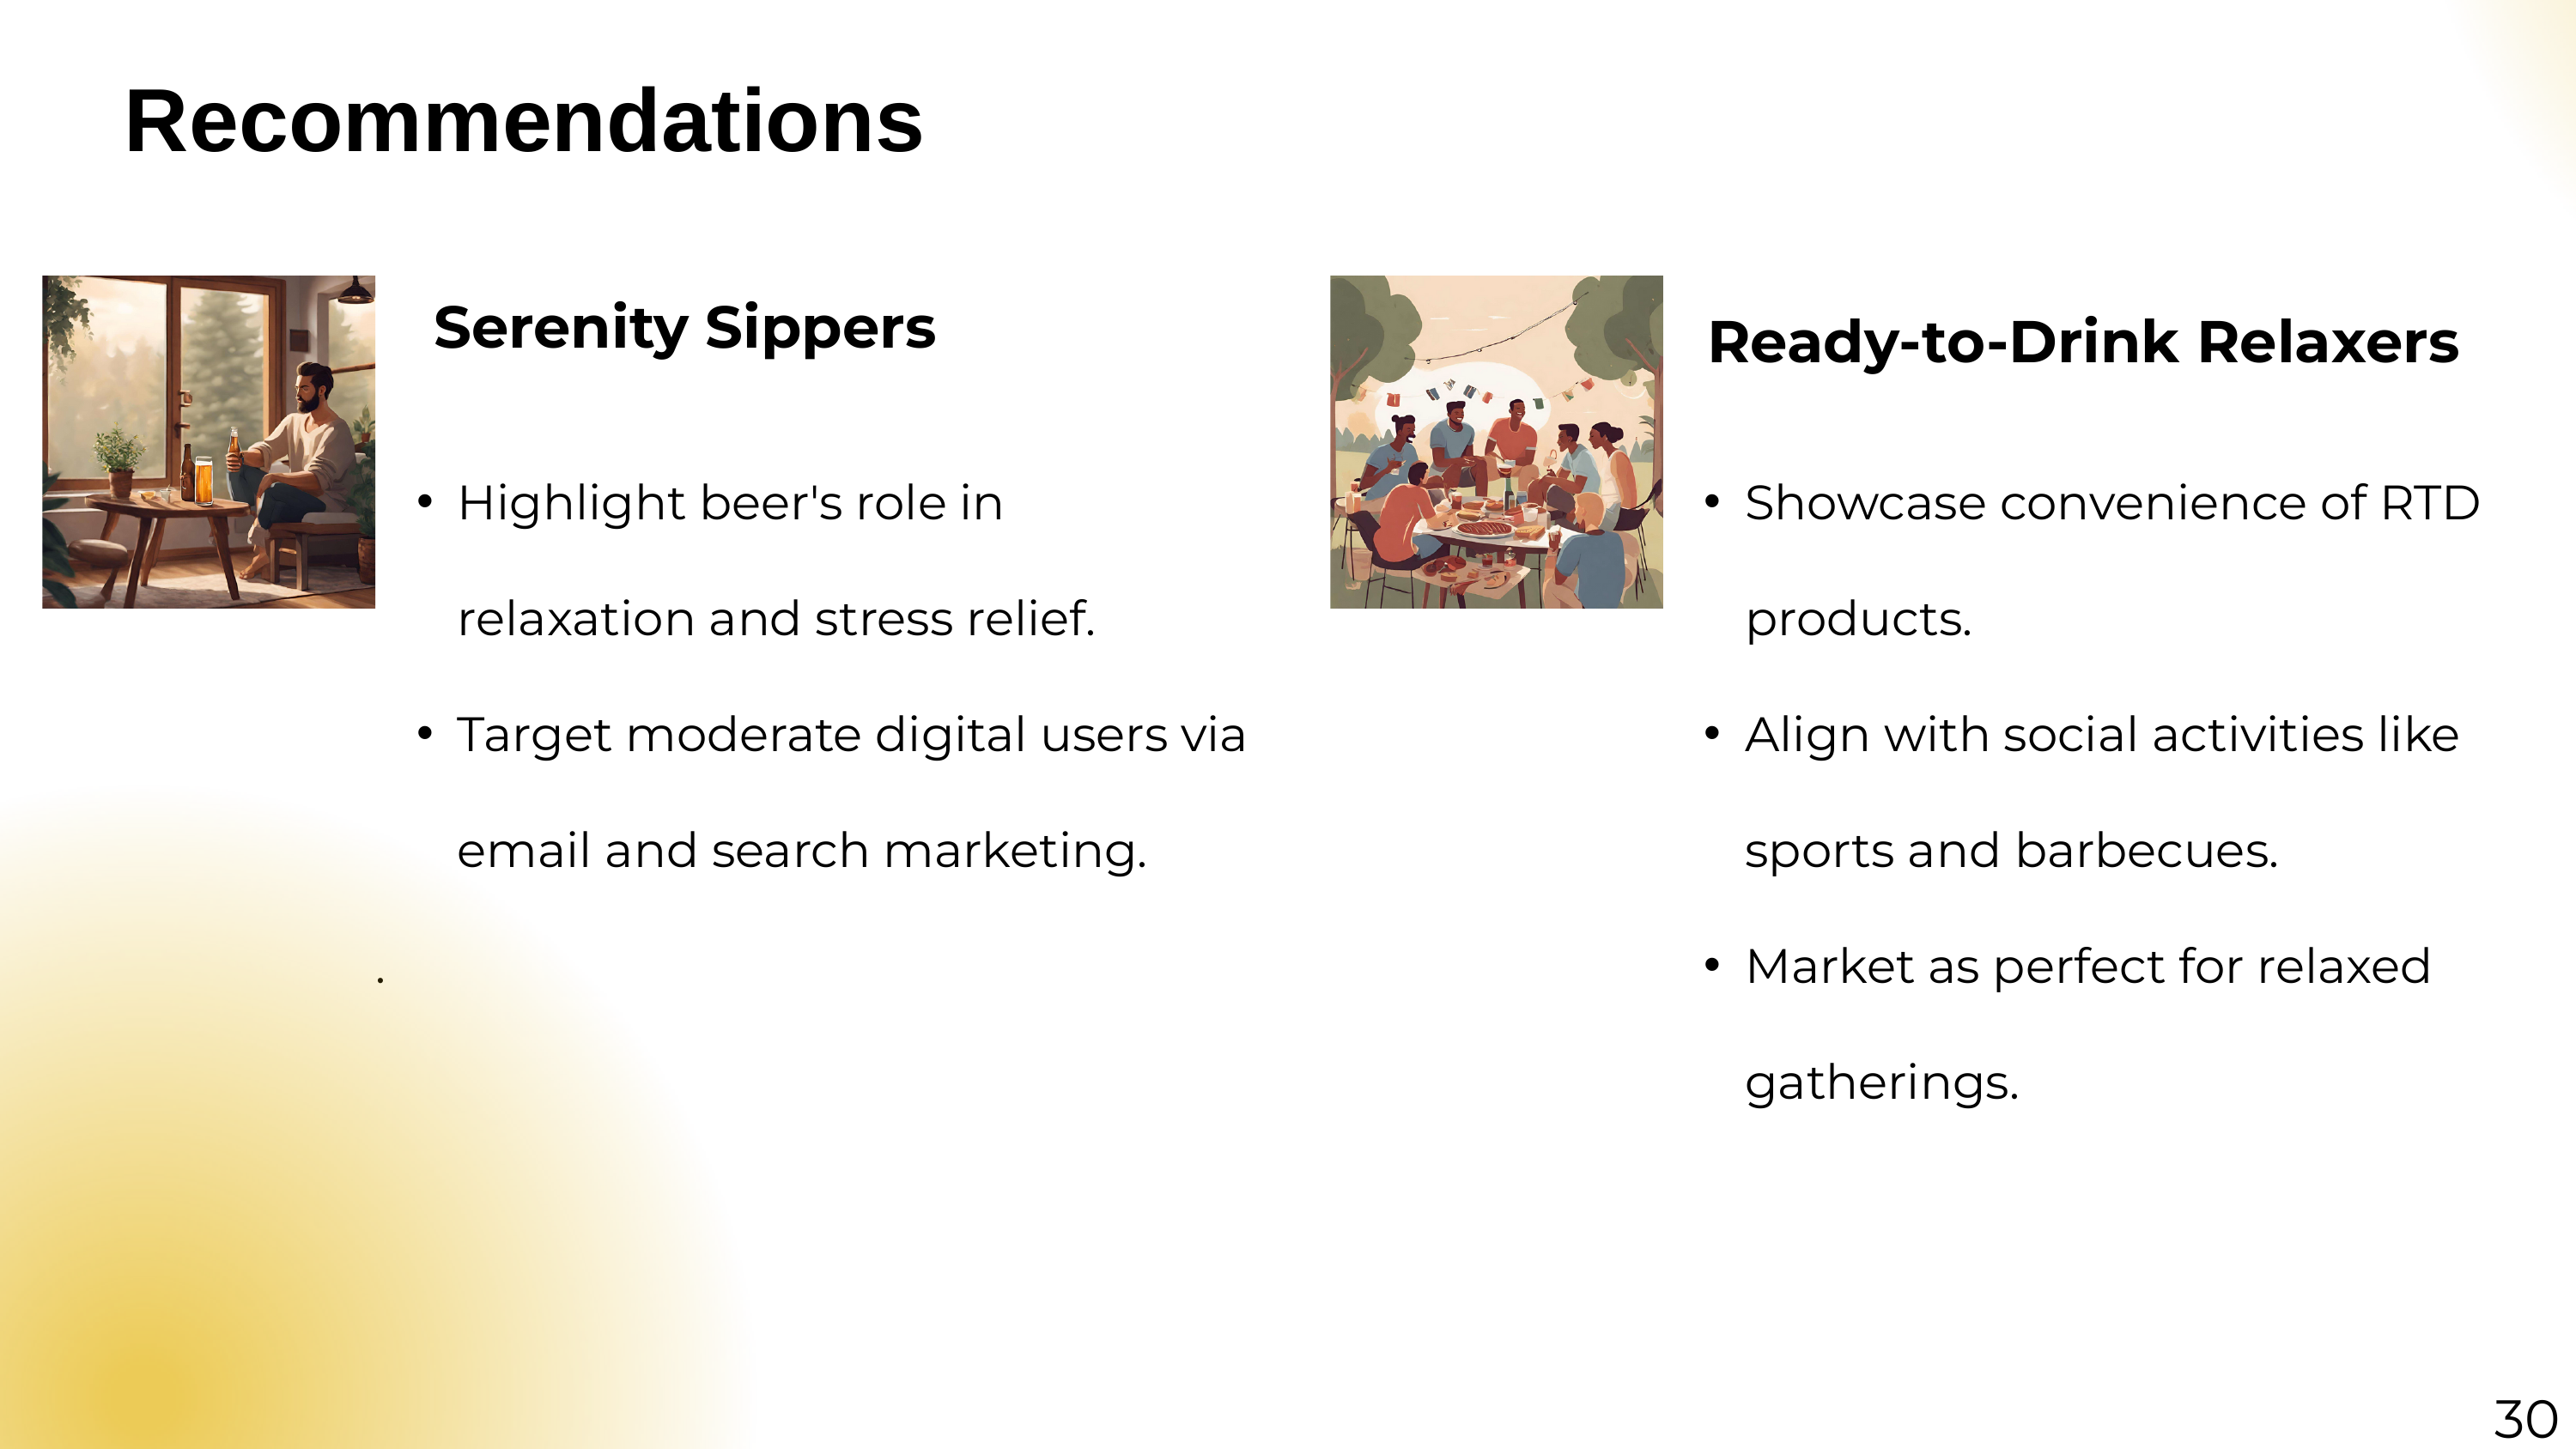

Recommendations
Serenity Sippers

Ready-to-Drink Relaxers
Highlight beer's role in relaxation and stress relief.
Target moderate digital users via email and search marketing.
.
Showcase convenience of RTD products.
Align with social activities like sports and barbecues.
Market as perfect for relaxed gatherings.

30